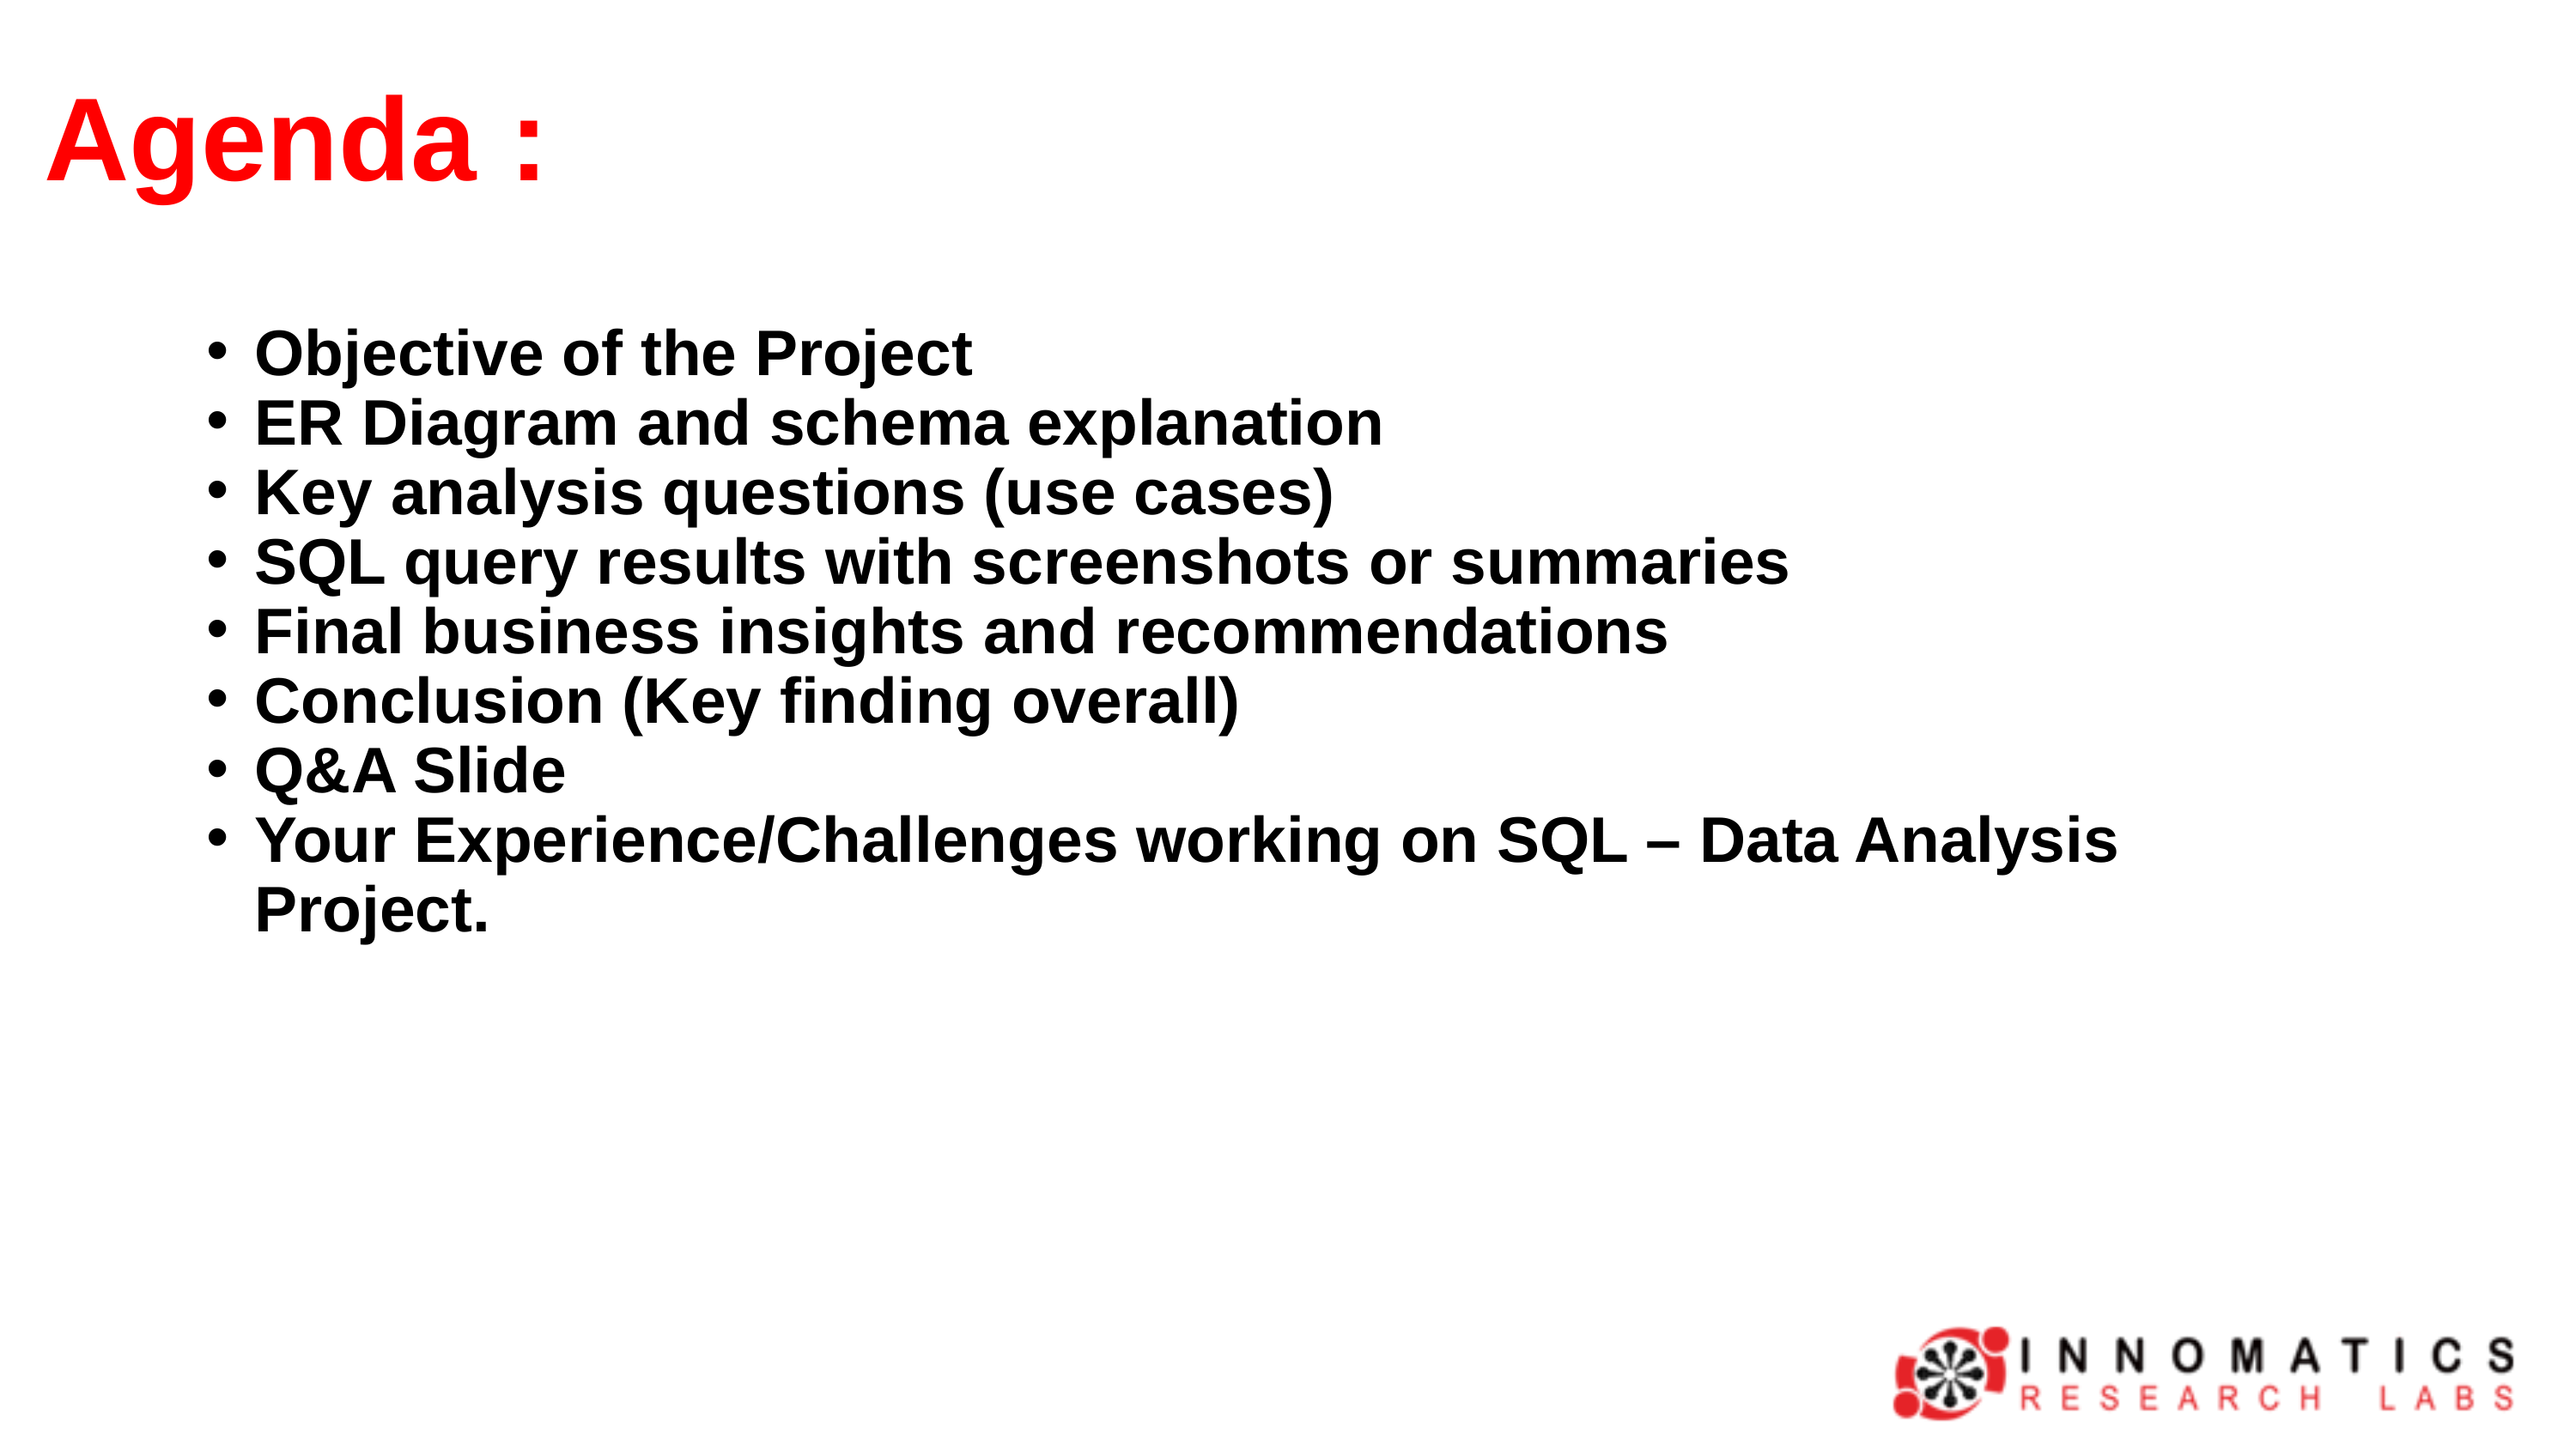

Agenda :
Objective of the Project
ER Diagram and schema explanation
Key analysis questions (use cases)
SQL query results with screenshots or summaries
Final business insights and recommendations
Conclusion (Key finding overall)
Q&A Slide
Your Experience/Challenges working on SQL – Data Analysis Project.